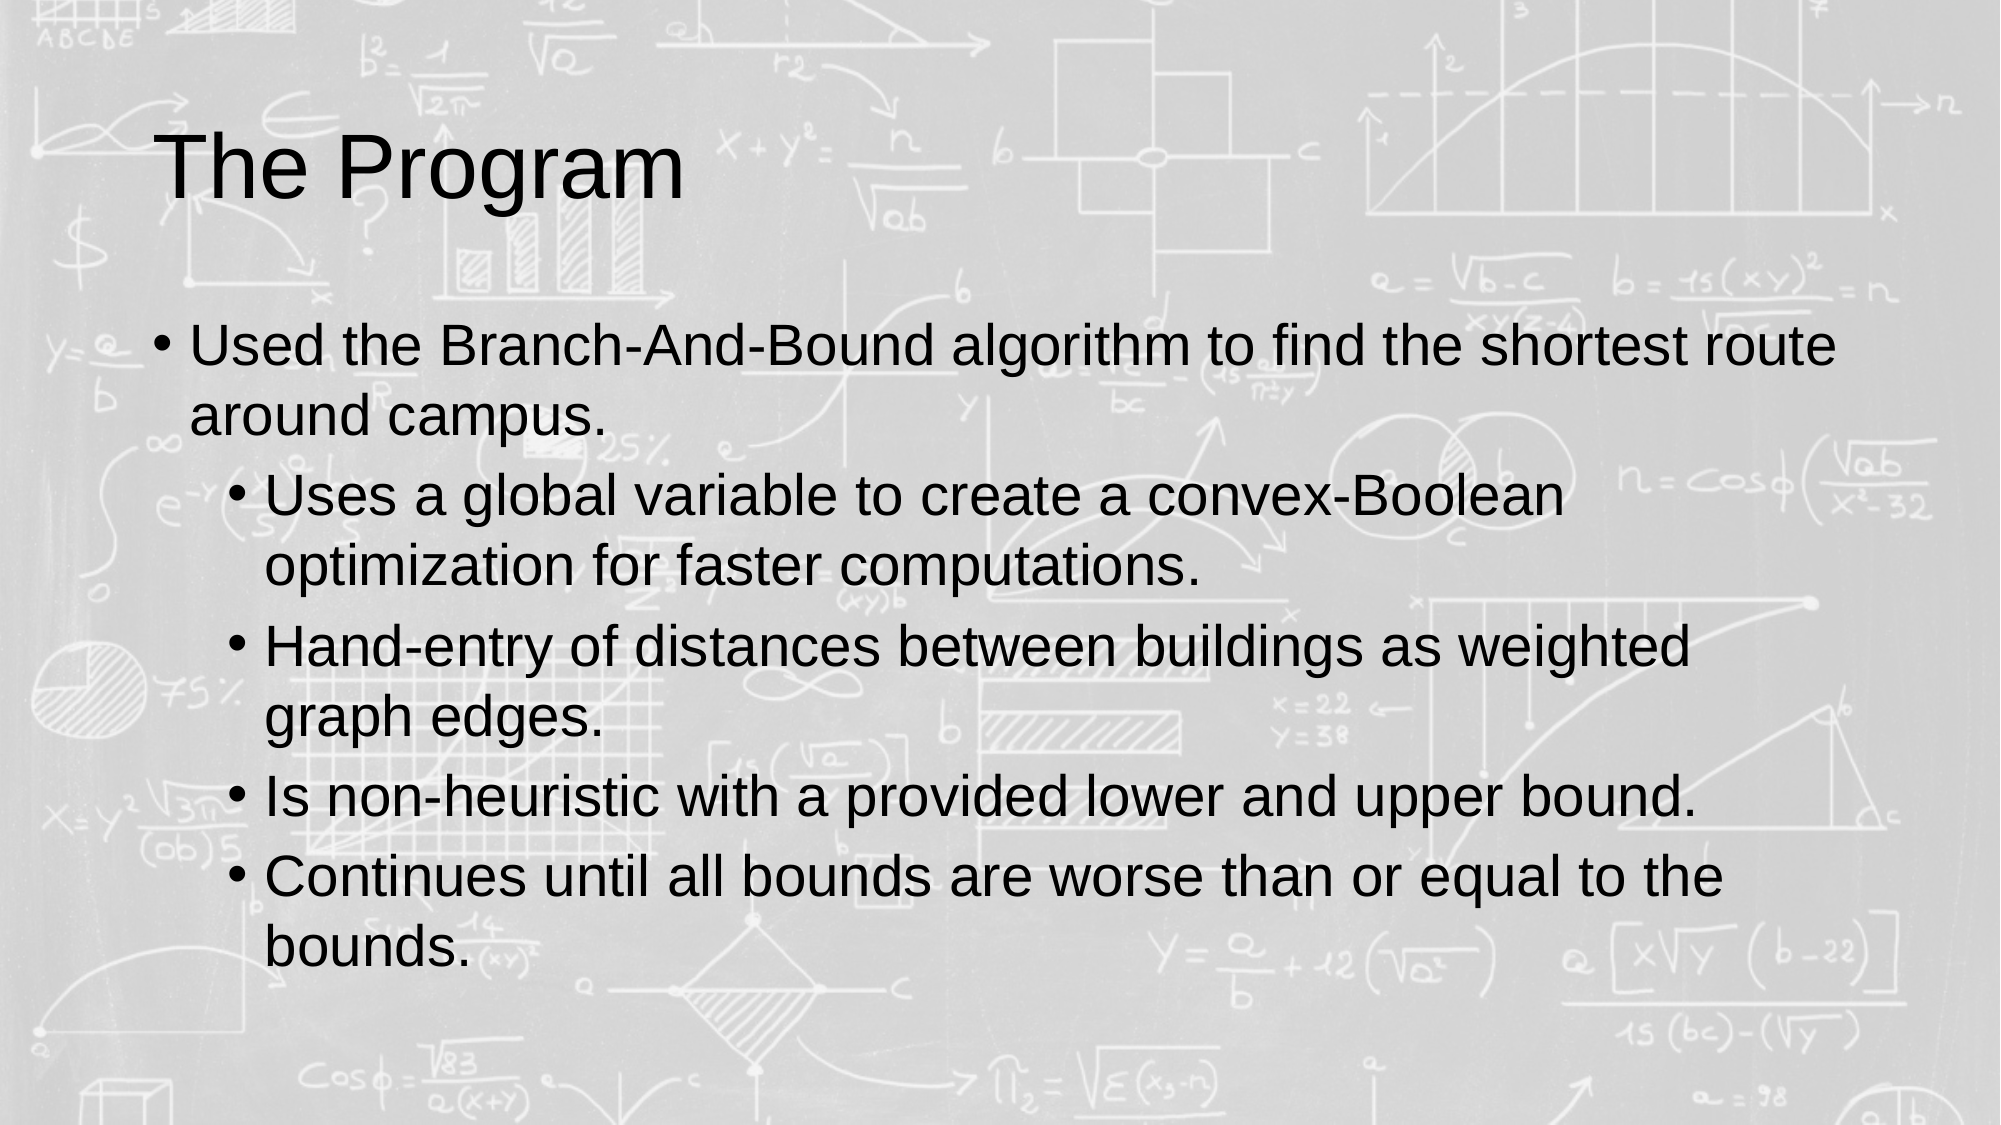

# The Program
Used the Branch-And-Bound algorithm to find the shortest route around campus.
Uses a global variable to create a convex-Boolean optimization for faster computations.
Hand-entry of distances between buildings as weighted graph edges.
Is non-heuristic with a provided lower and upper bound.
Continues until all bounds are worse than or equal to the bounds.